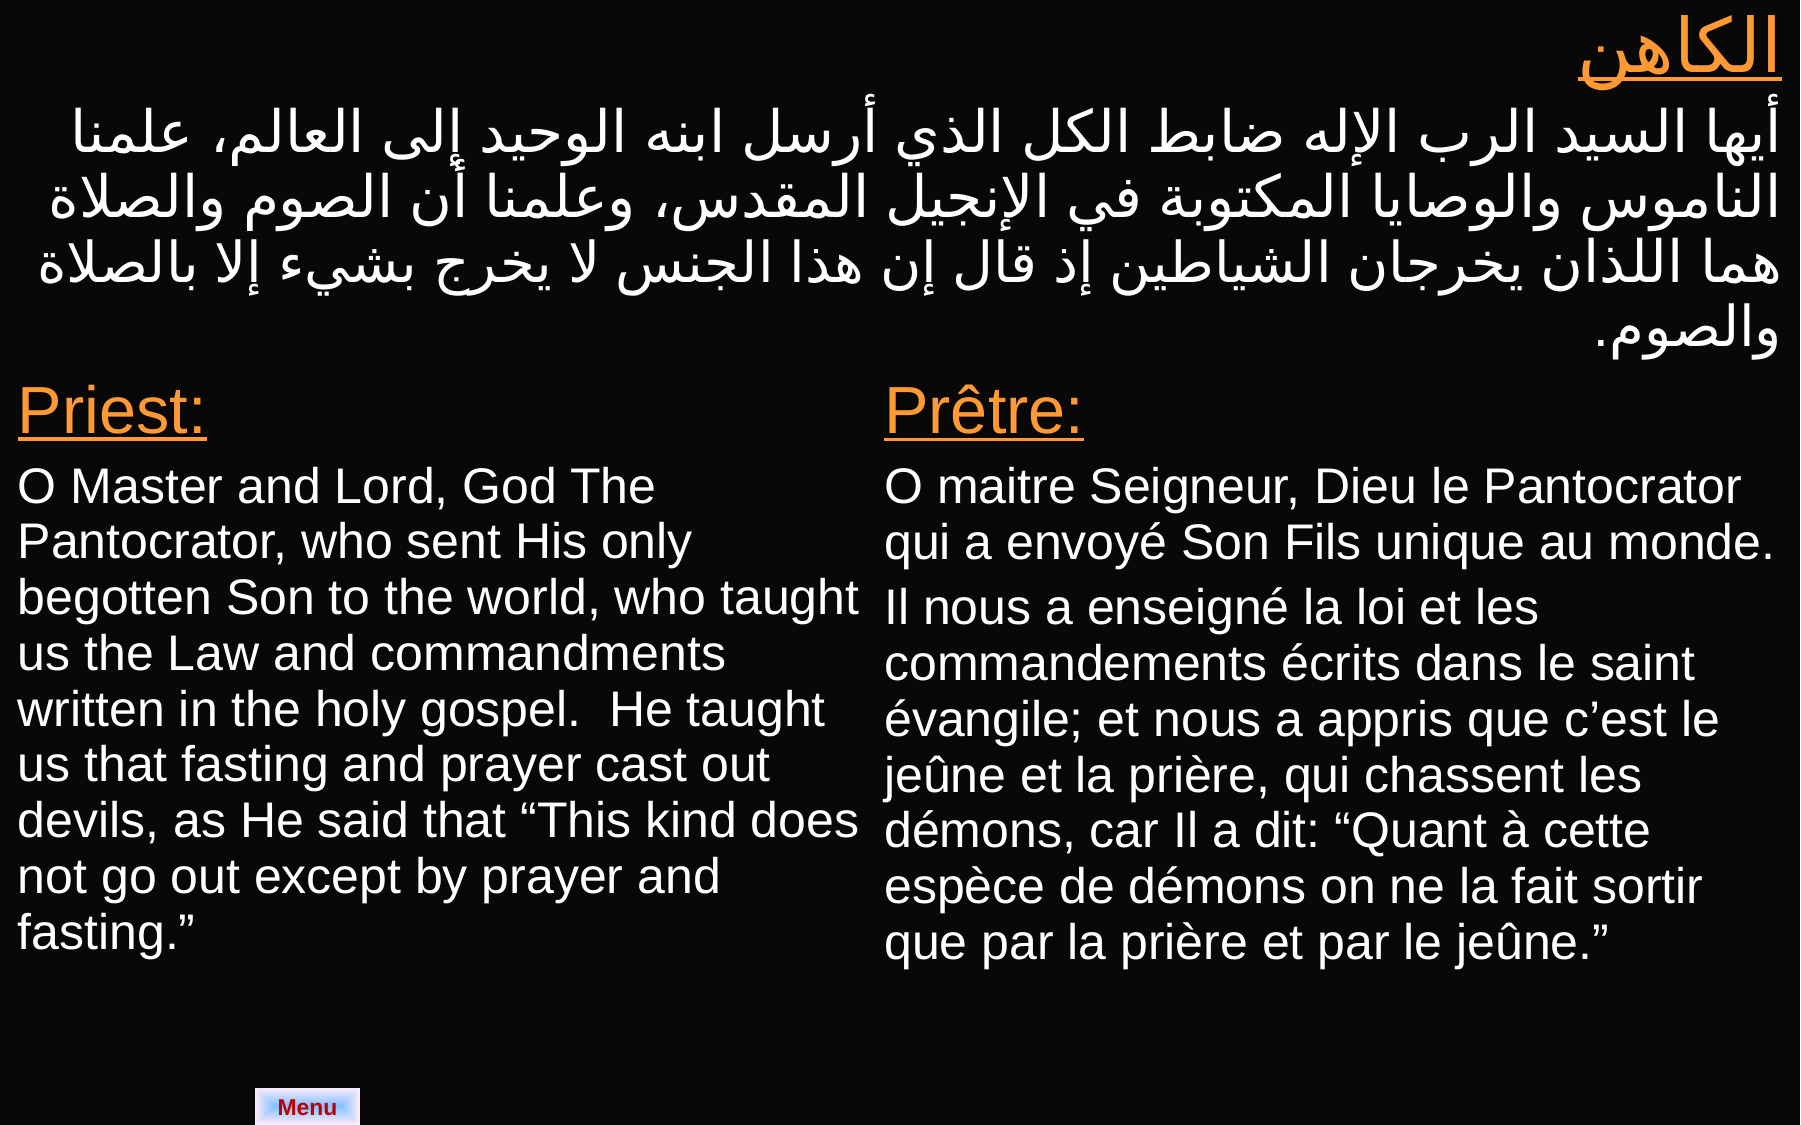

| الكاهن أيها السيد الرب الإله ضابط الكل الذي أرسل ابنه الوحيد إلى العالم، علمنا الناموس والوصايا المكتوبة في الإنجيل المقدس، وعلمنا أن الصوم والصلاة هما اللذان يخرجان الشياطين إذ قال إن هذا الجنس لا يخرج بشيء إلا بالصلاة والصوم. |  |
| --- | --- |
| Priest: O Master and Lord, God The Pantocrator, who sent His only begotten Son to the world, who taught us the Law and commandments written in the holy gospel. He taught us that fasting and prayer cast out devils, as He said that “This kind does not go out except by prayer and fasting.” | Prêtre: O maitre Seigneur, Dieu le Pantocrator qui a envoyé Son Fils unique au monde. Il nous a enseigné la loi et les commandements écrits dans le saint évangile; et nous a appris que c’est le jeûne et la prière, qui chassent les démons, car Il a dit: “Quant à cette espèce de démons on ne la fait sortir que par la prière et par le jeûne.” |

Menu